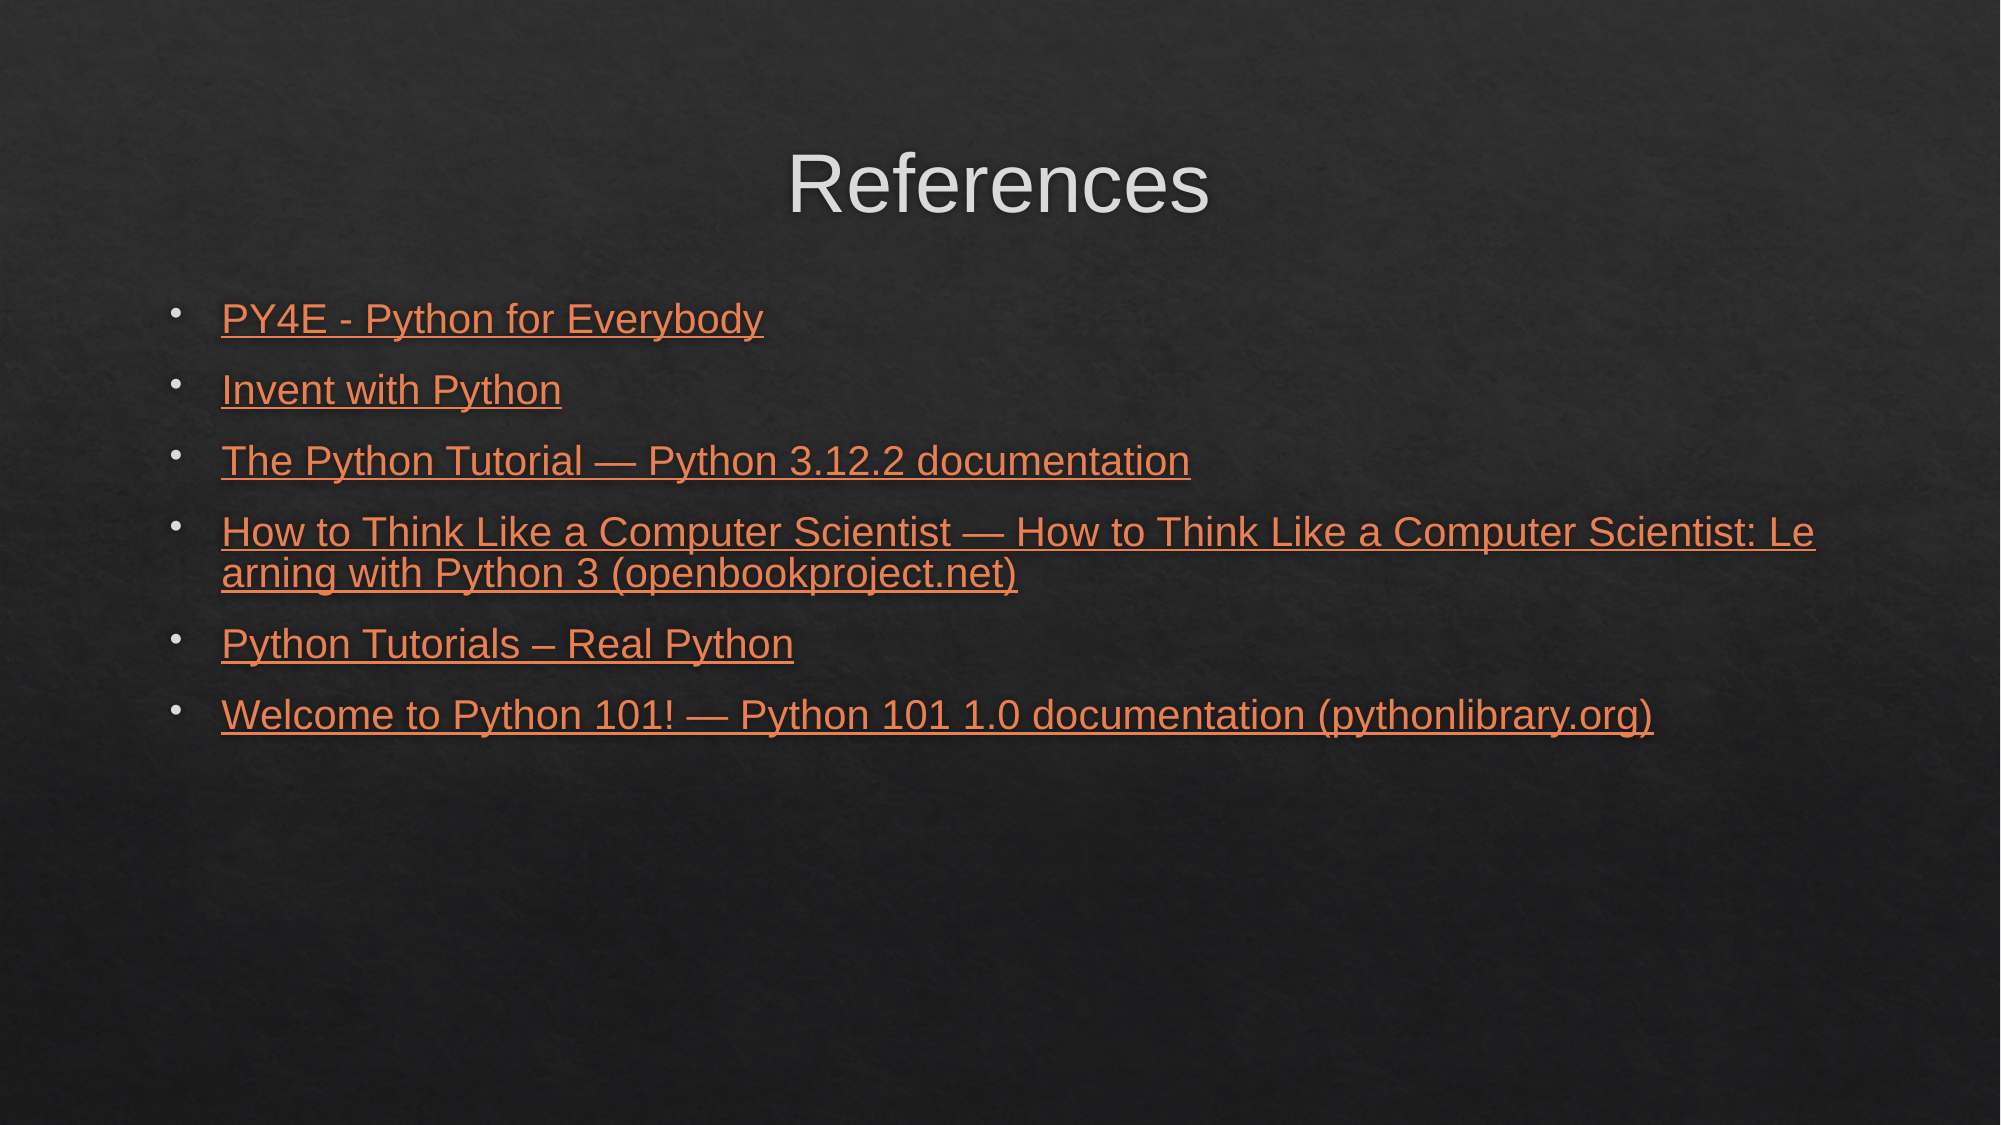

# References
PY4E - Python for Everybody
Invent with Python
The Python Tutorial — Python 3.12.2 documentation
How to Think Like a Computer Scientist — How to Think Like a Computer Scientist: Learning with Python 3 (openbookproject.net)
Python Tutorials – Real Python
Welcome to Python 101! — Python 101 1.0 documentation (pythonlibrary.org)